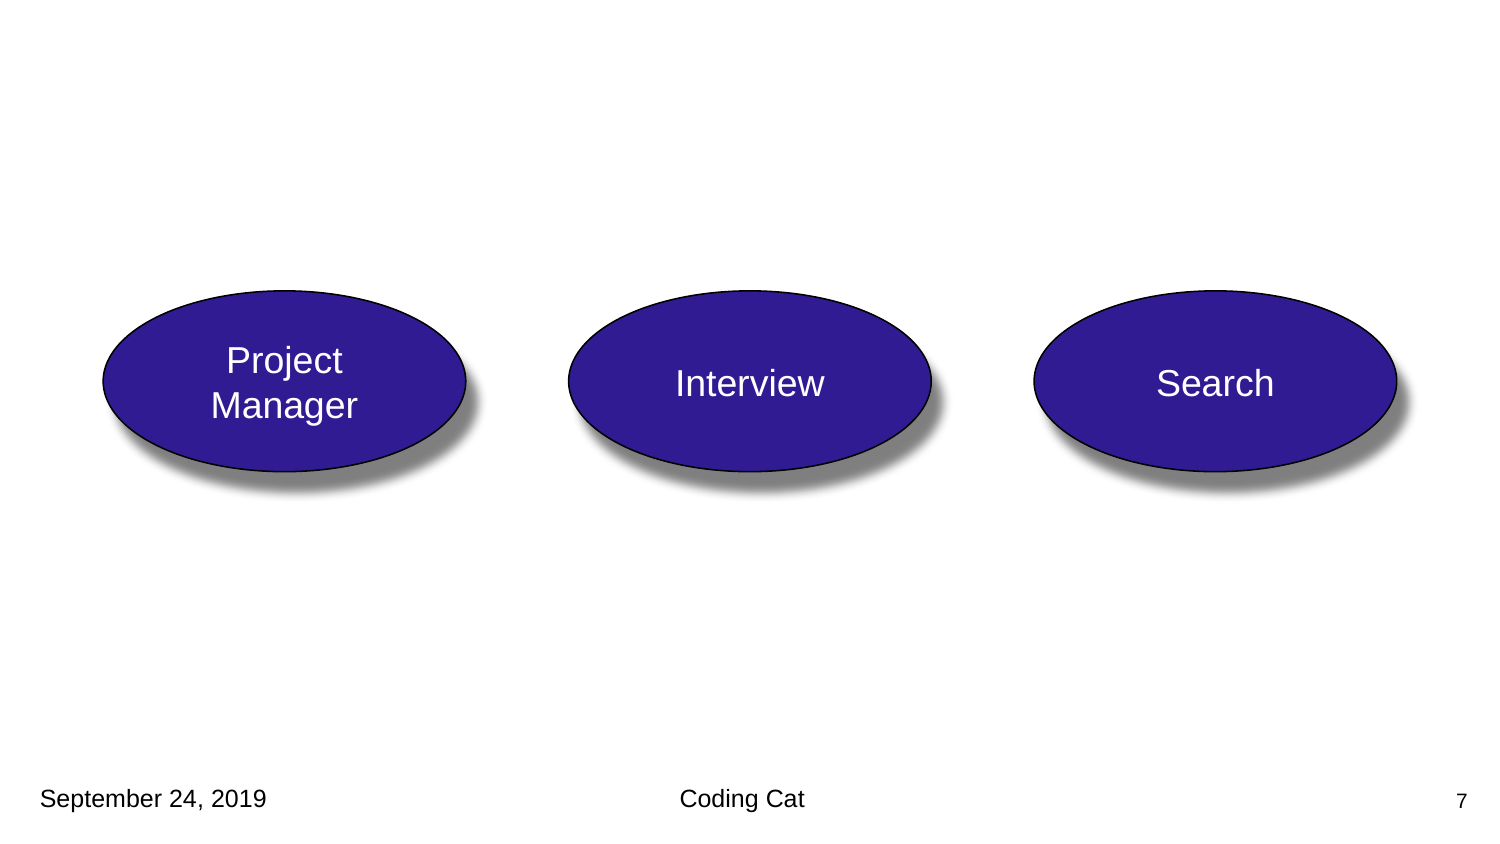

Project Manager
Interview
Search
September 24, 2019
Coding Cat
7